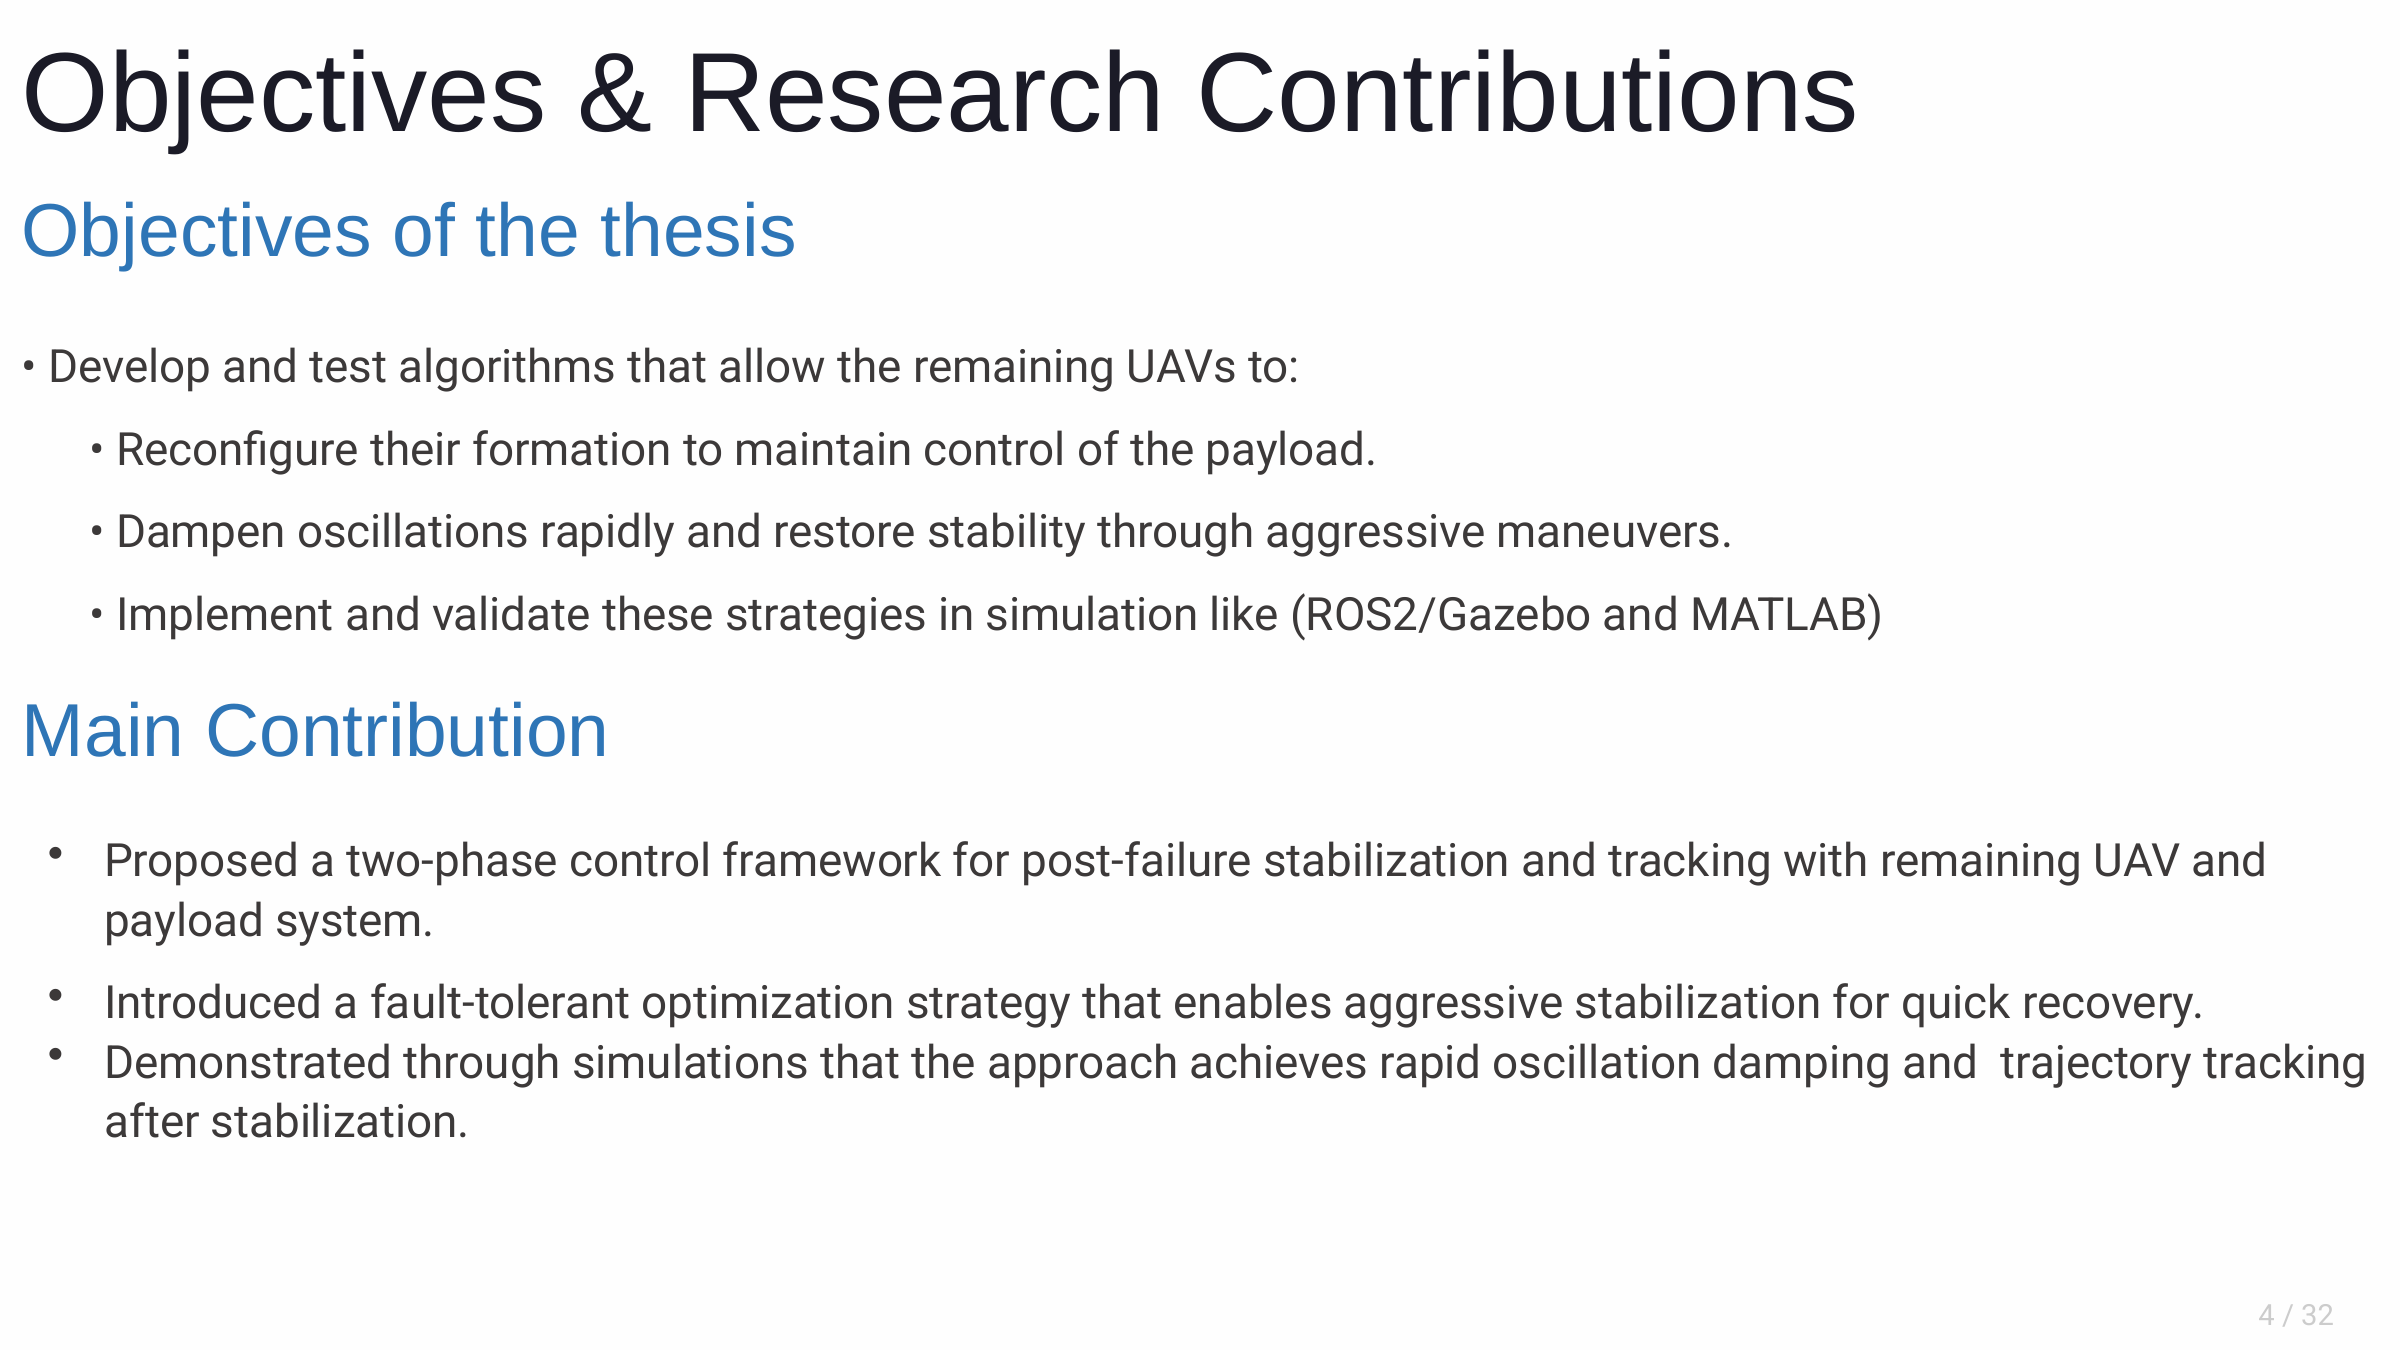

Objectives & Research Contributions
Objectives of the thesis
• Develop and test algorithms that allow the remaining UAVs to:
      • Reconfigure their formation to maintain control of the payload.
      • Dampen oscillations rapidly and restore stability through aggressive maneuvers.
      • Implement and validate these strategies in simulation like (ROS2/Gazebo and MATLAB)
Main Contribution
Proposed a two-phase control framework for post-failure stabilization and tracking with remaining UAV and payload system.
Introduced a fault-tolerant optimization strategy that enables aggressive stabilization for quick recovery.
Demonstrated through simulations that the approach achieves rapid oscillation damping and  trajectory tracking after stabilization.

4 / 32